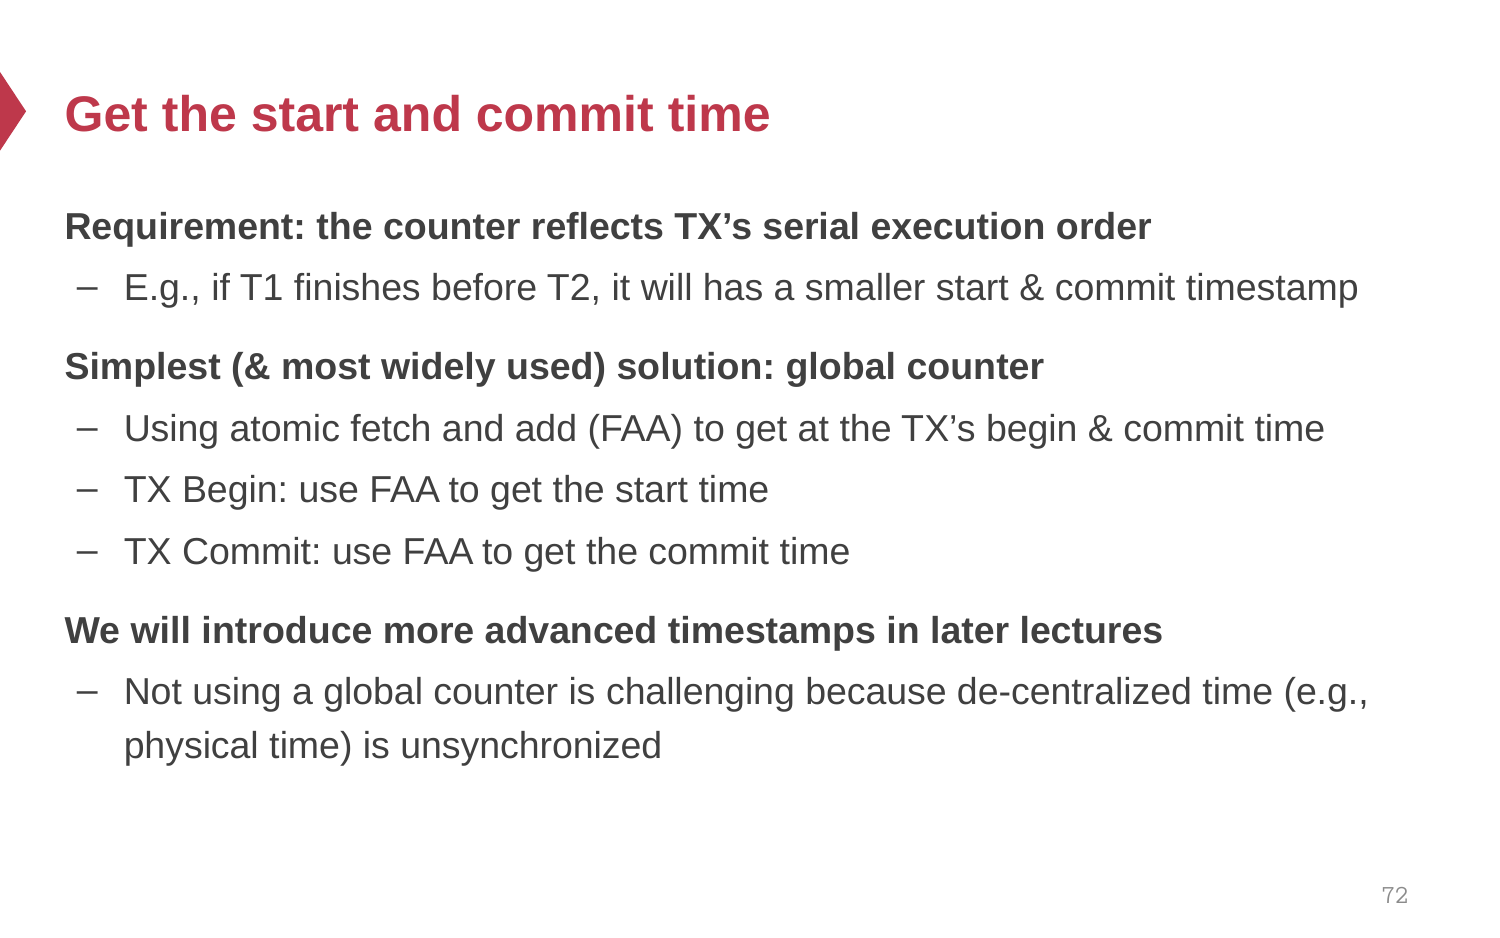

# Get the start and commit time
Requirement: the counter reflects TX’s serial execution order
E.g., if T1 finishes before T2, it will has a smaller start & commit timestamp
Simplest (& most widely used) solution: global counter
Using atomic fetch and add (FAA) to get at the TX’s begin & commit time
TX Begin: use FAA to get the start time
TX Commit: use FAA to get the commit time
We will introduce more advanced timestamps in later lectures
Not using a global counter is challenging because de-centralized time (e.g., physical time) is unsynchronized
72